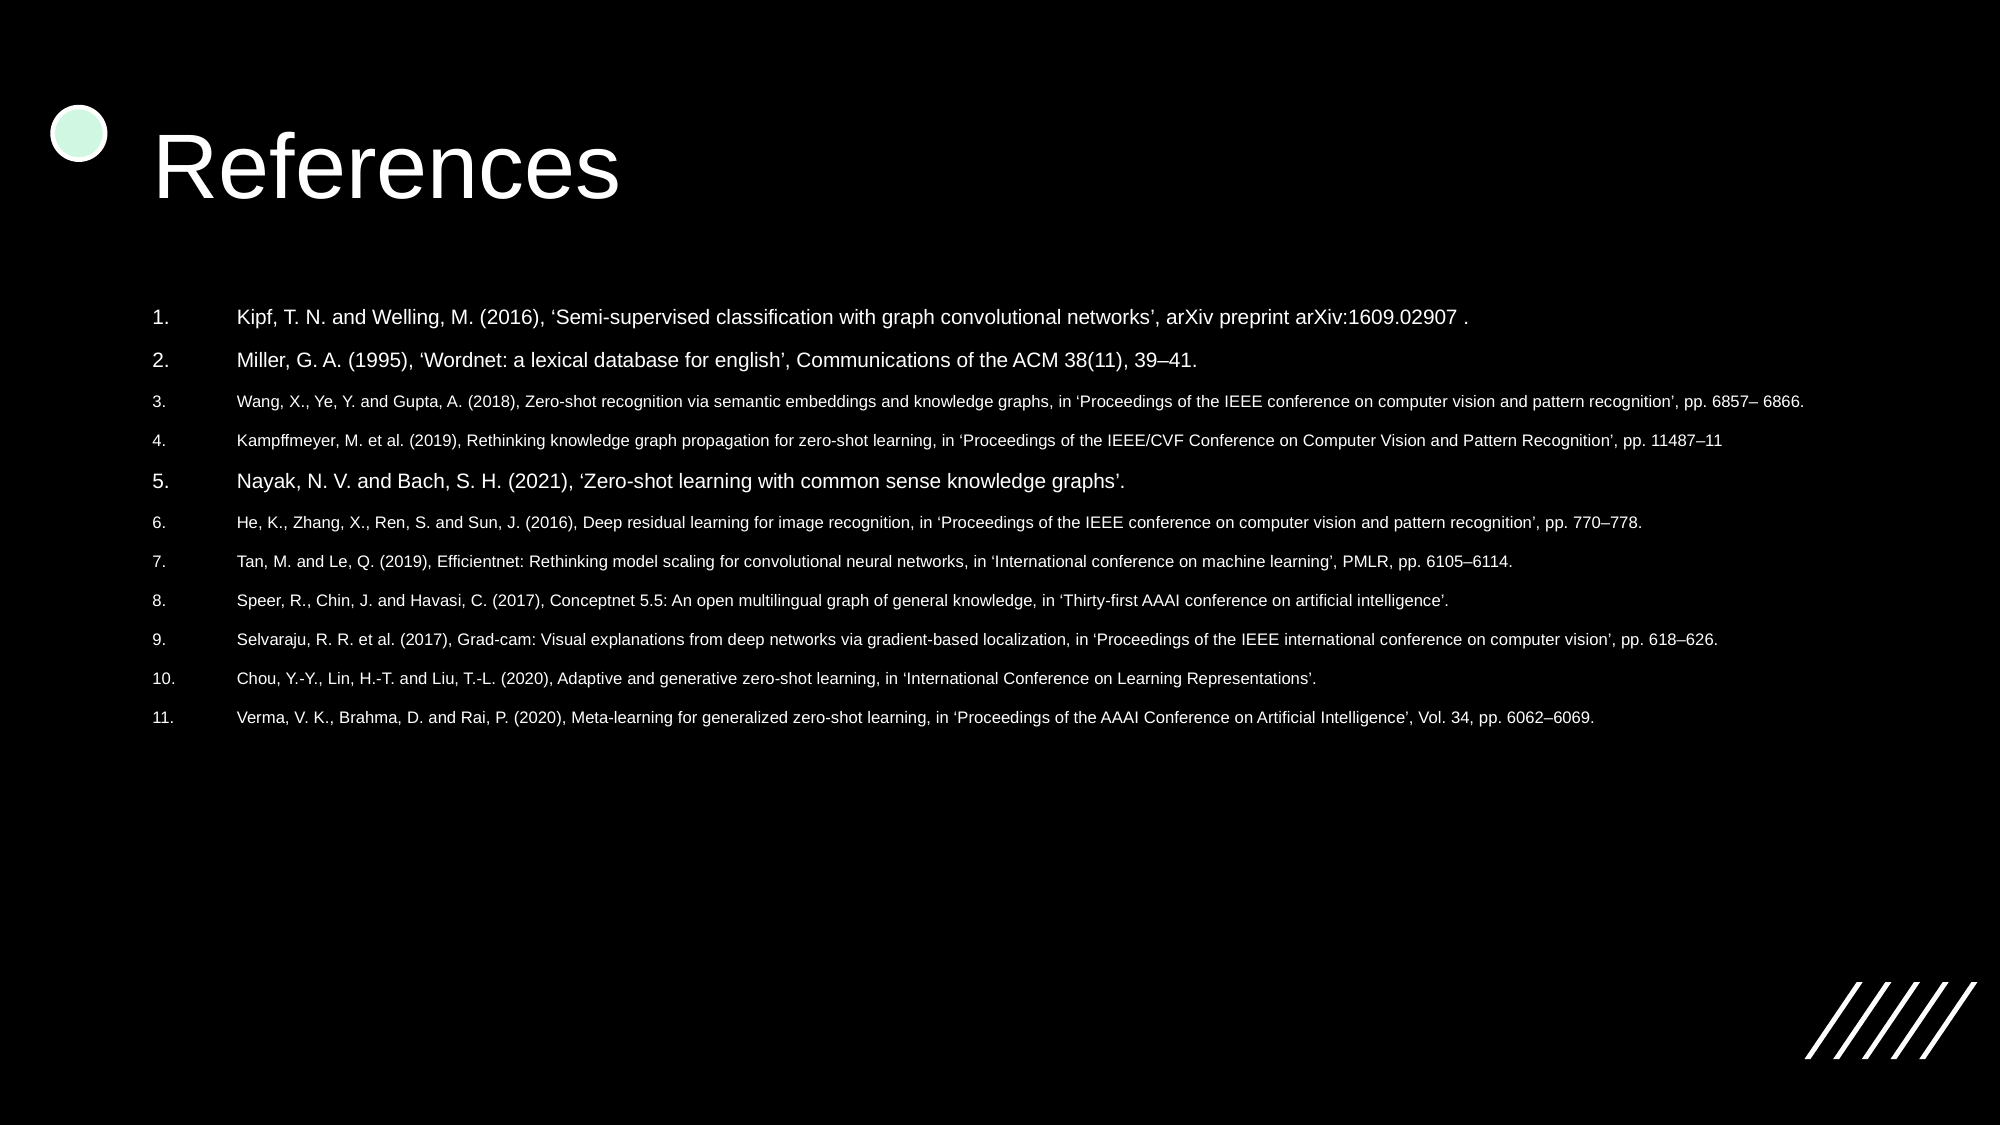

# References
Kipf, T. N. and Welling, M. (2016), ‘Semi-supervised classification with graph convolutional networks’, arXiv preprint arXiv:1609.02907 .
Miller, G. A. (1995), ‘Wordnet: a lexical database for english’, Communications of the ACM 38(11), 39–41.
Wang, X., Ye, Y. and Gupta, A. (2018), Zero-shot recognition via semantic embeddings and knowledge graphs, in ‘Proceedings of the IEEE conference on computer vision and pattern recognition’, pp. 6857– 6866.
Kampffmeyer, M. et al. (2019), Rethinking knowledge graph propagation for zero-shot learning, in ‘Proceedings of the IEEE/CVF Conference on Computer Vision and Pattern Recognition’, pp. 11487–11
Nayak, N. V. and Bach, S. H. (2021), ‘Zero-shot learning with common sense knowledge graphs’.
He, K., Zhang, X., Ren, S. and Sun, J. (2016), Deep residual learning for image recognition, in ‘Proceedings of the IEEE conference on computer vision and pattern recognition’, pp. 770–778.
Tan, M. and Le, Q. (2019), Efficientnet: Rethinking model scaling for convolutional neural networks, in ‘International conference on machine learning’, PMLR, pp. 6105–6114.
Speer, R., Chin, J. and Havasi, C. (2017), Conceptnet 5.5: An open multilingual graph of general knowledge, in ‘Thirty-first AAAI conference on artificial intelligence’.
Selvaraju, R. R. et al. (2017), Grad-cam: Visual explanations from deep networks via gradient-based localization, in ‘Proceedings of the IEEE international conference on computer vision’, pp. 618–626.
Chou, Y.-Y., Lin, H.-T. and Liu, T.-L. (2020), Adaptive and generative zero-shot learning, in ‘International Conference on Learning Representations’.
Verma, V. K., Brahma, D. and Rai, P. (2020), Meta-learning for generalized zero-shot learning, in ‘Proceedings of the AAAI Conference on Artificial Intelligence’, Vol. 34, pp. 6062–6069.